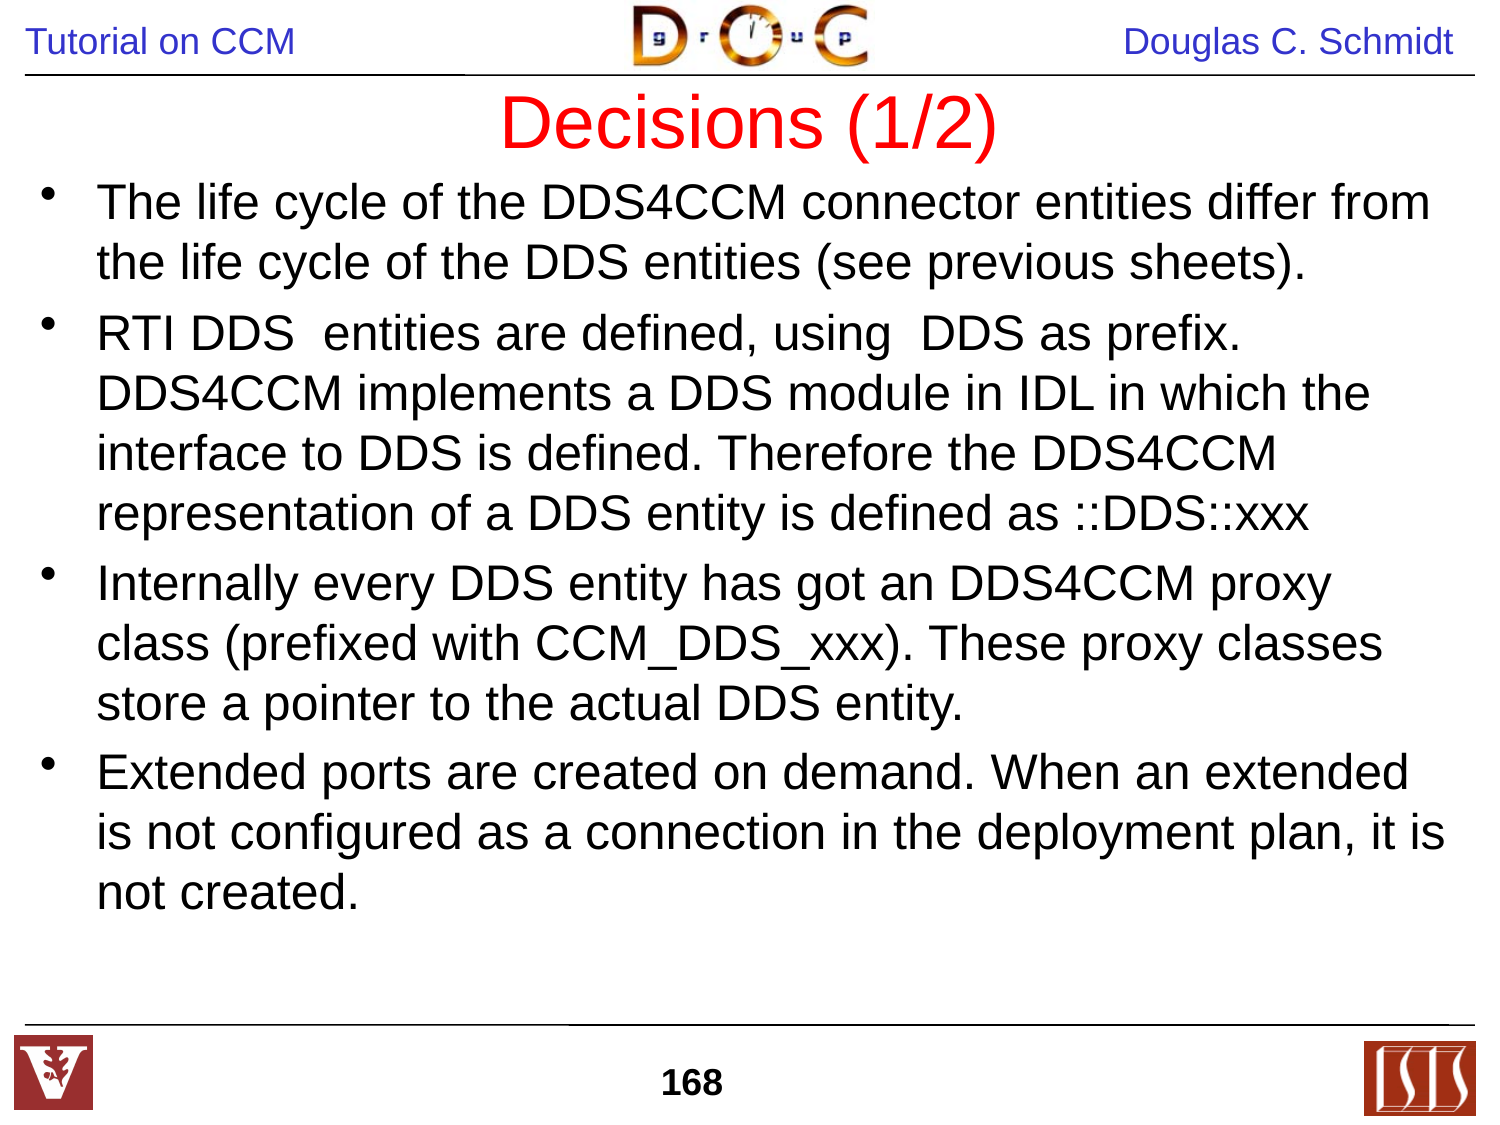

# Decisions (1/2)
The life cycle of the DDS4CCM connector entities differ from the life cycle of the DDS entities (see previous sheets).
RTI DDS  entities are defined, using  DDS as prefix. DDS4CCM implements a DDS module in IDL in which the interface to DDS is defined. Therefore the DDS4CCM representation of a DDS entity is defined as ::DDS::xxx
Internally every DDS entity has got an DDS4CCM proxy class (prefixed with CCM_DDS_xxx). These proxy classes store a pointer to the actual DDS entity.
Extended ports are created on demand. When an extended is not configured as a connection in the deployment plan, it is not created.